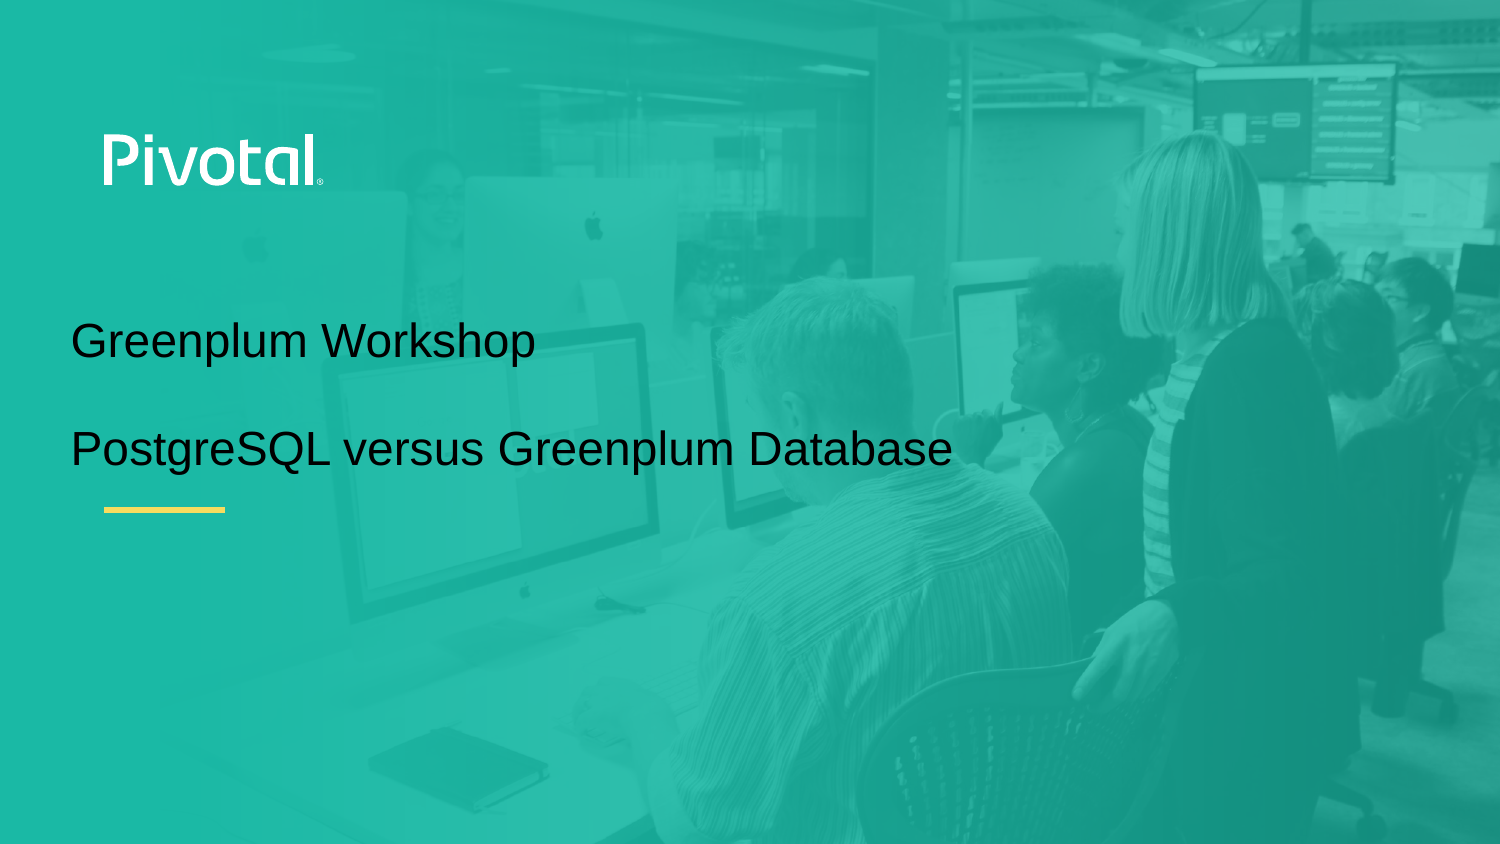

# Greenplum Workshop
PostgreSQL versus Greenplum Database